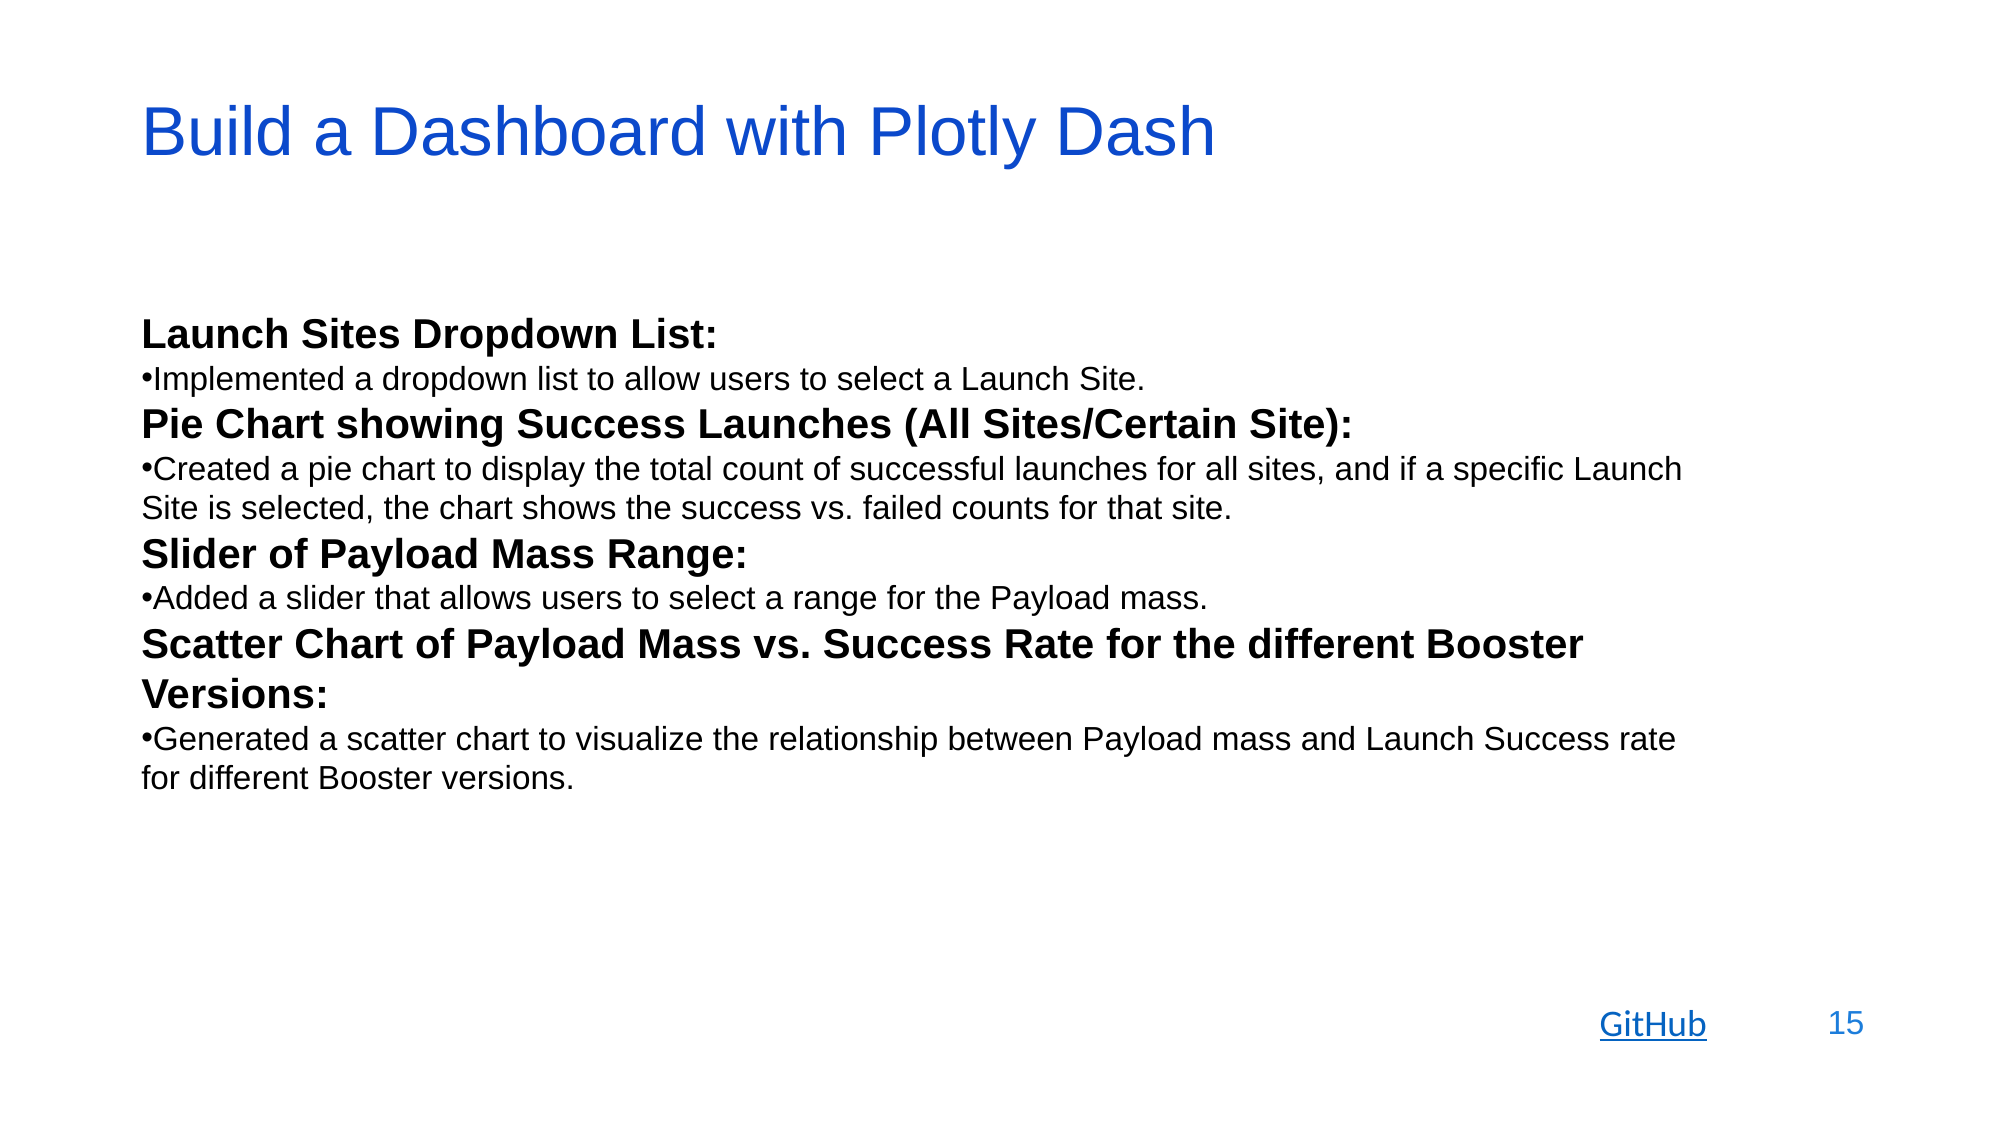

Build a Dashboard with Plotly Dash
Launch Sites Dropdown List:
Implemented a dropdown list to allow users to select a Launch Site.
Pie Chart showing Success Launches (All Sites/Certain Site):
Created a pie chart to display the total count of successful launches for all sites, and if a specific Launch Site is selected, the chart shows the success vs. failed counts for that site.
Slider of Payload Mass Range:
Added a slider that allows users to select a range for the Payload mass.
Scatter Chart of Payload Mass vs. Success Rate for the different Booster Versions:
Generated a scatter chart to visualize the relationship between Payload mass and Launch Success rate for different Booster versions.

15
GitHub